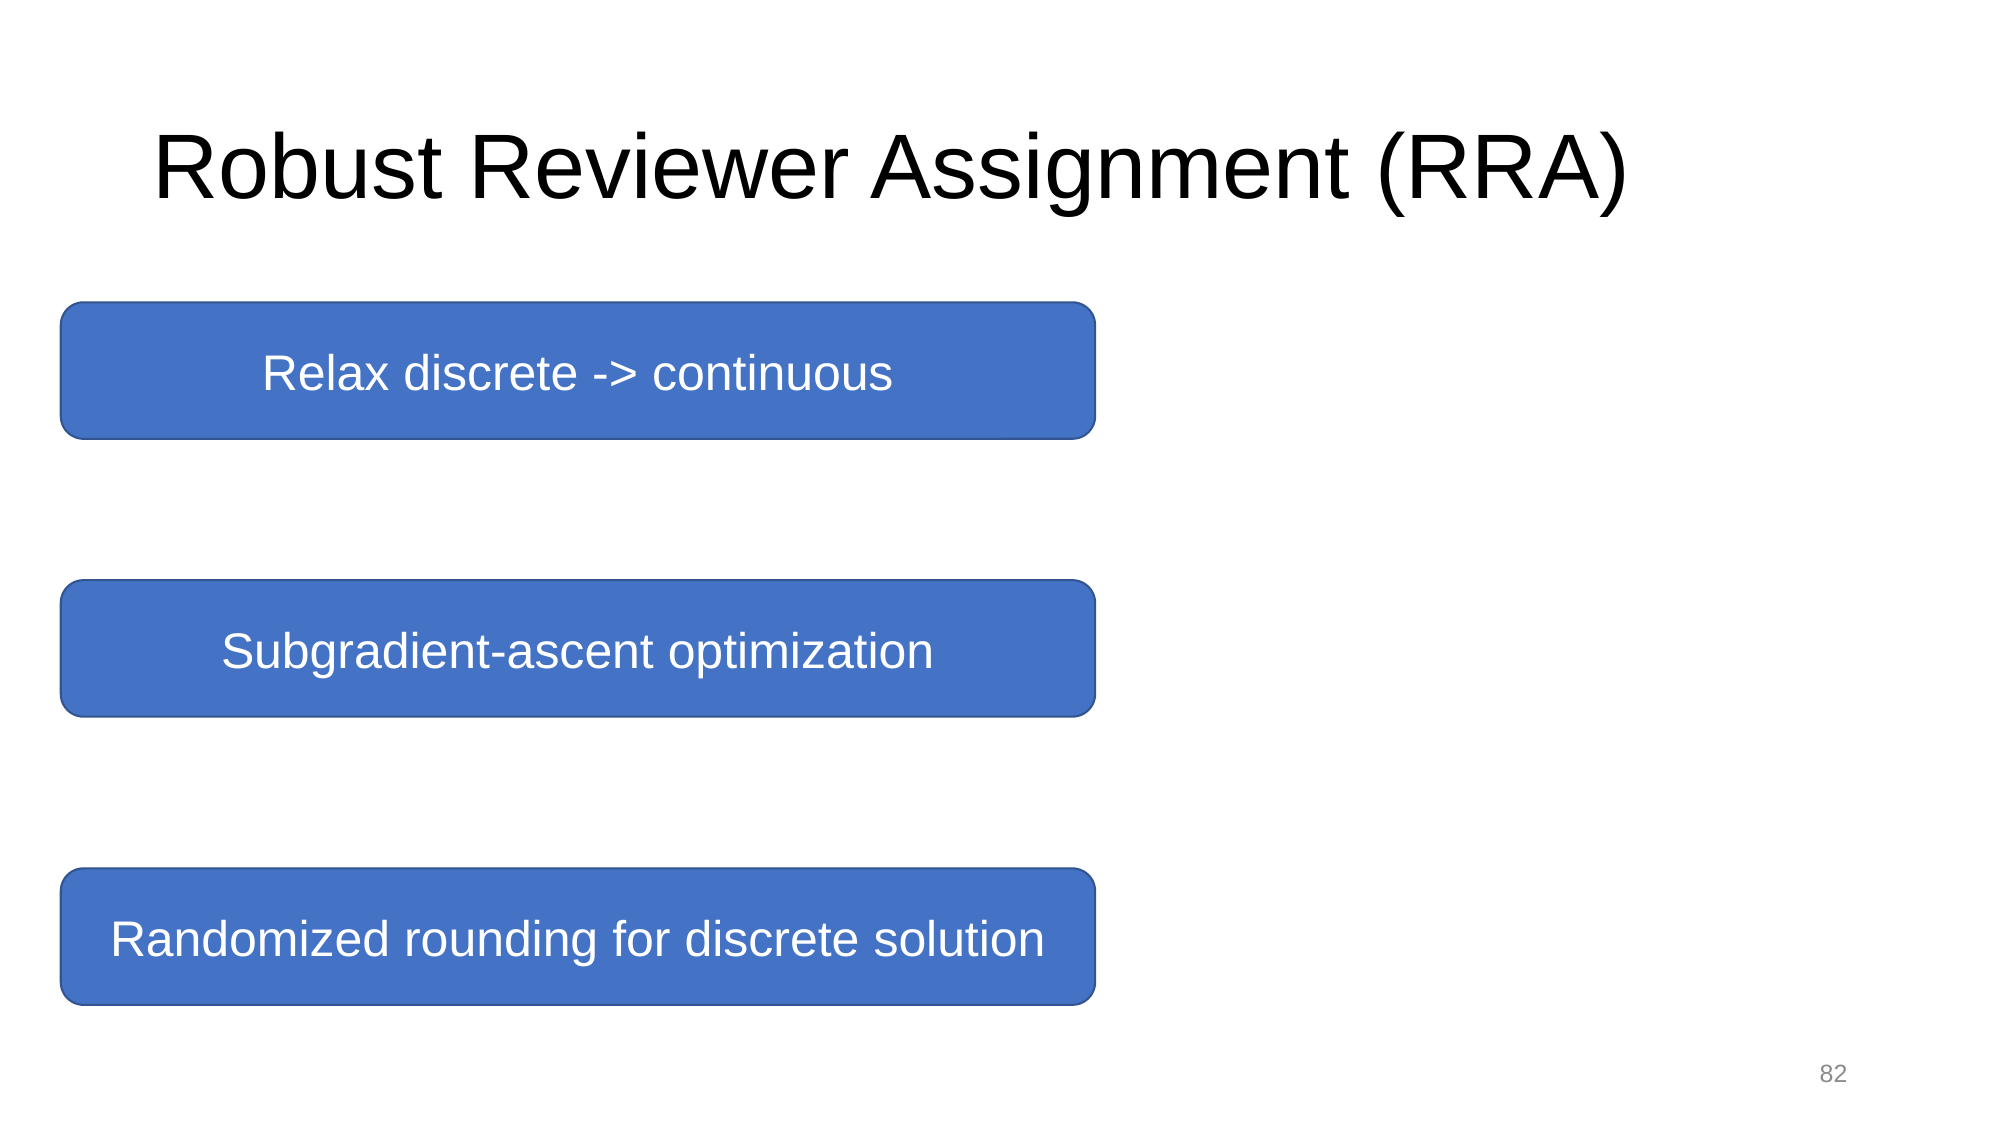

# Robust Reviewer Assignment (RRA)
Relax discrete -> continuous
Subgradient-ascent optimization
Randomized rounding for discrete solution
82